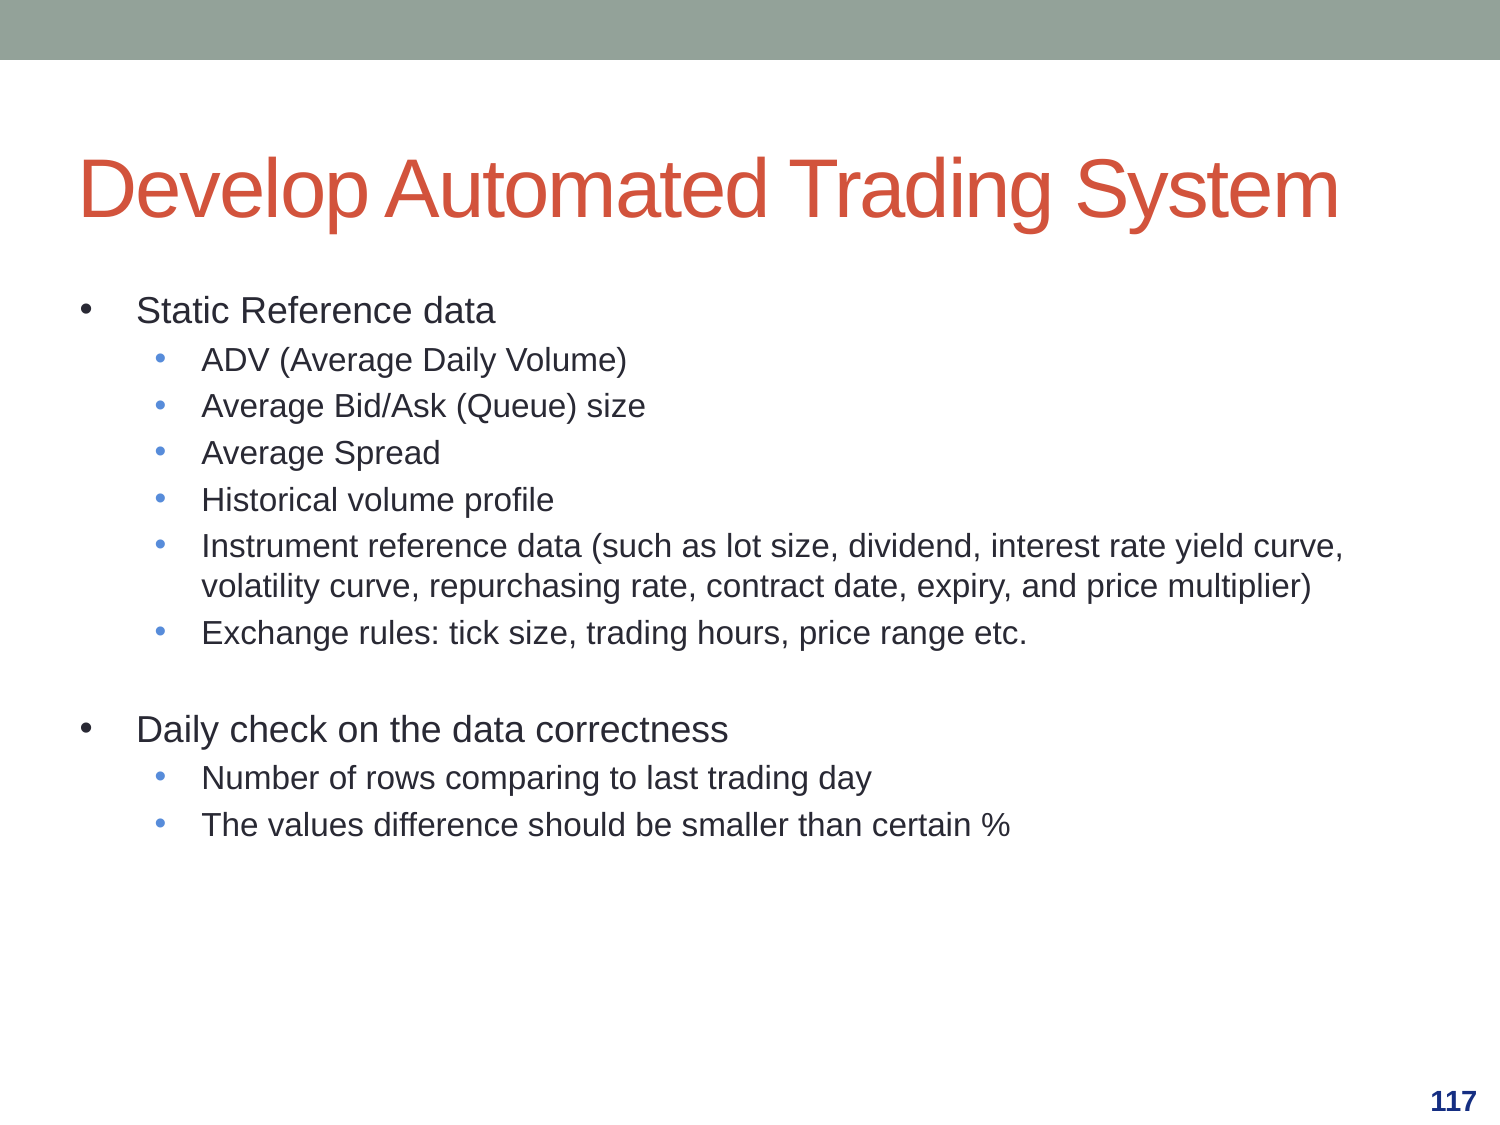

Develop Automated Trading System
Static Reference data
ADV (Average Daily Volume)
Average Bid/Ask (Queue) size
Average Spread
Historical volume profile
Instrument reference data (such as lot size, dividend, interest rate yield curve, volatility curve, repurchasing rate, contract date, expiry, and price multiplier)
Exchange rules: tick size, trading hours, price range etc.

Daily check on the data correctness
Number of rows comparing to last trading day
The values difference should be smaller than certain %

117